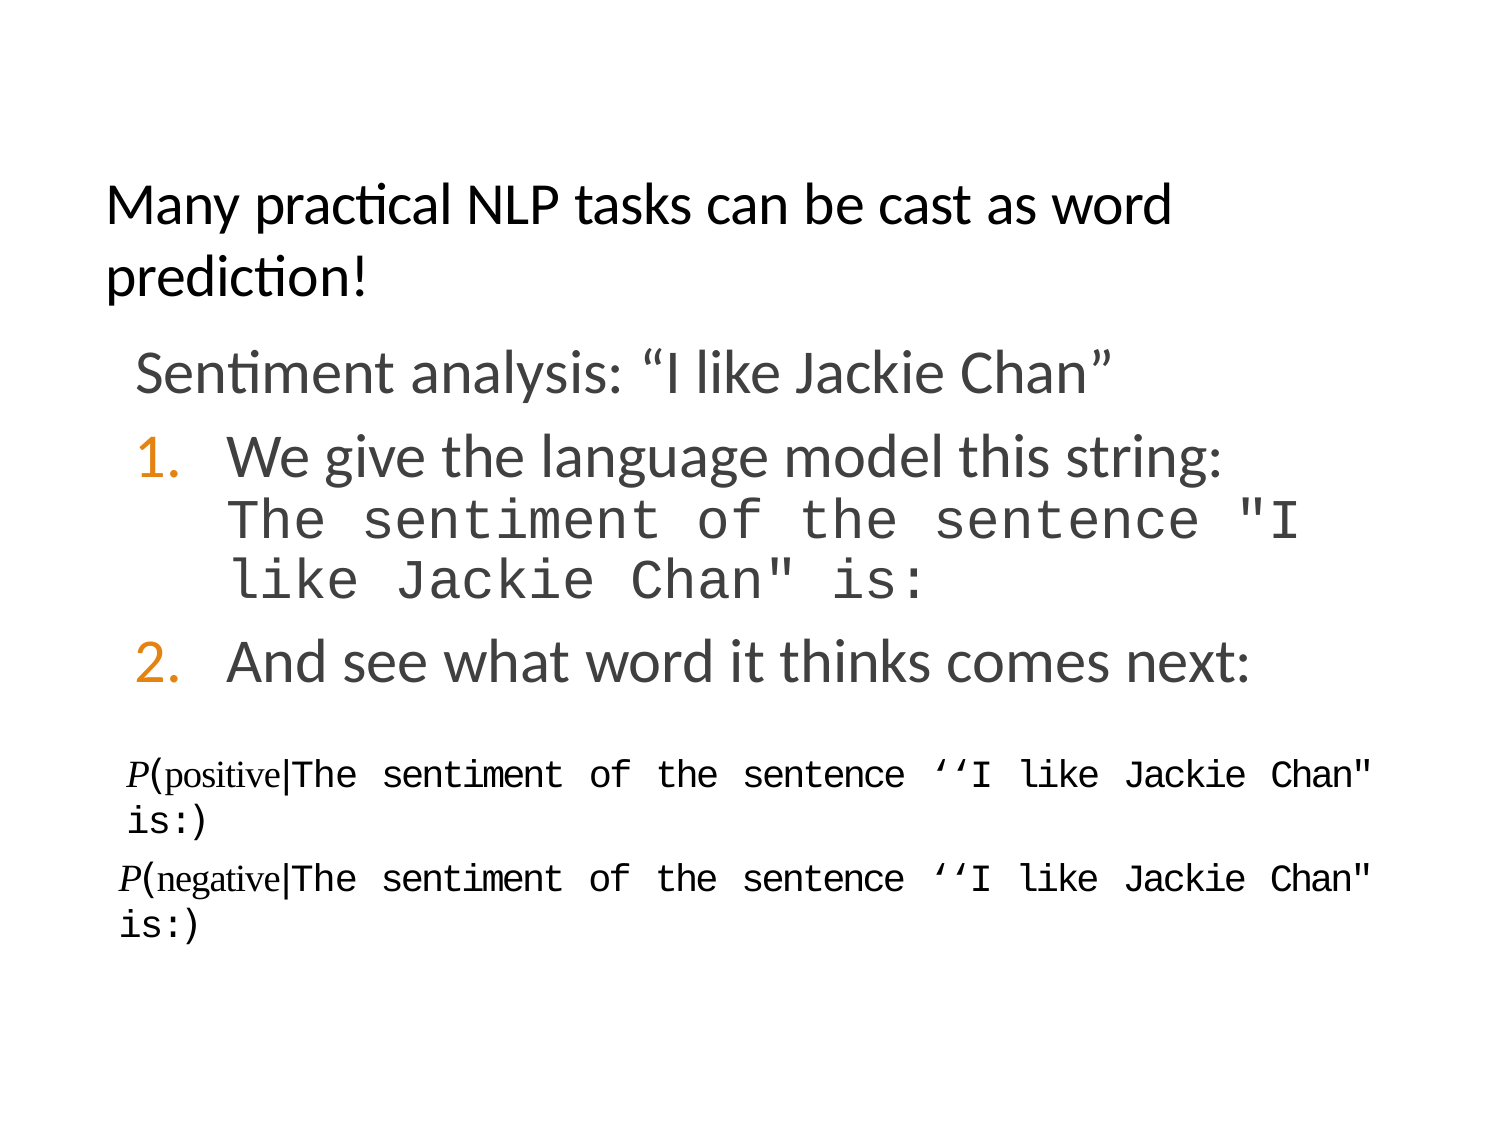

# Many practical NLP tasks can be cast as word prediction!
Sentiment analysis: “I like Jackie Chan”
We give the language model this string: The sentiment of the sentence "I like Jackie Chan" is:
And see what word it thinks comes next:
P(positive|The sentiment of the sentence ‘‘I like Jackie Chan" is:)
P(negative|The sentiment of the sentence ‘‘I like Jackie Chan" is:)